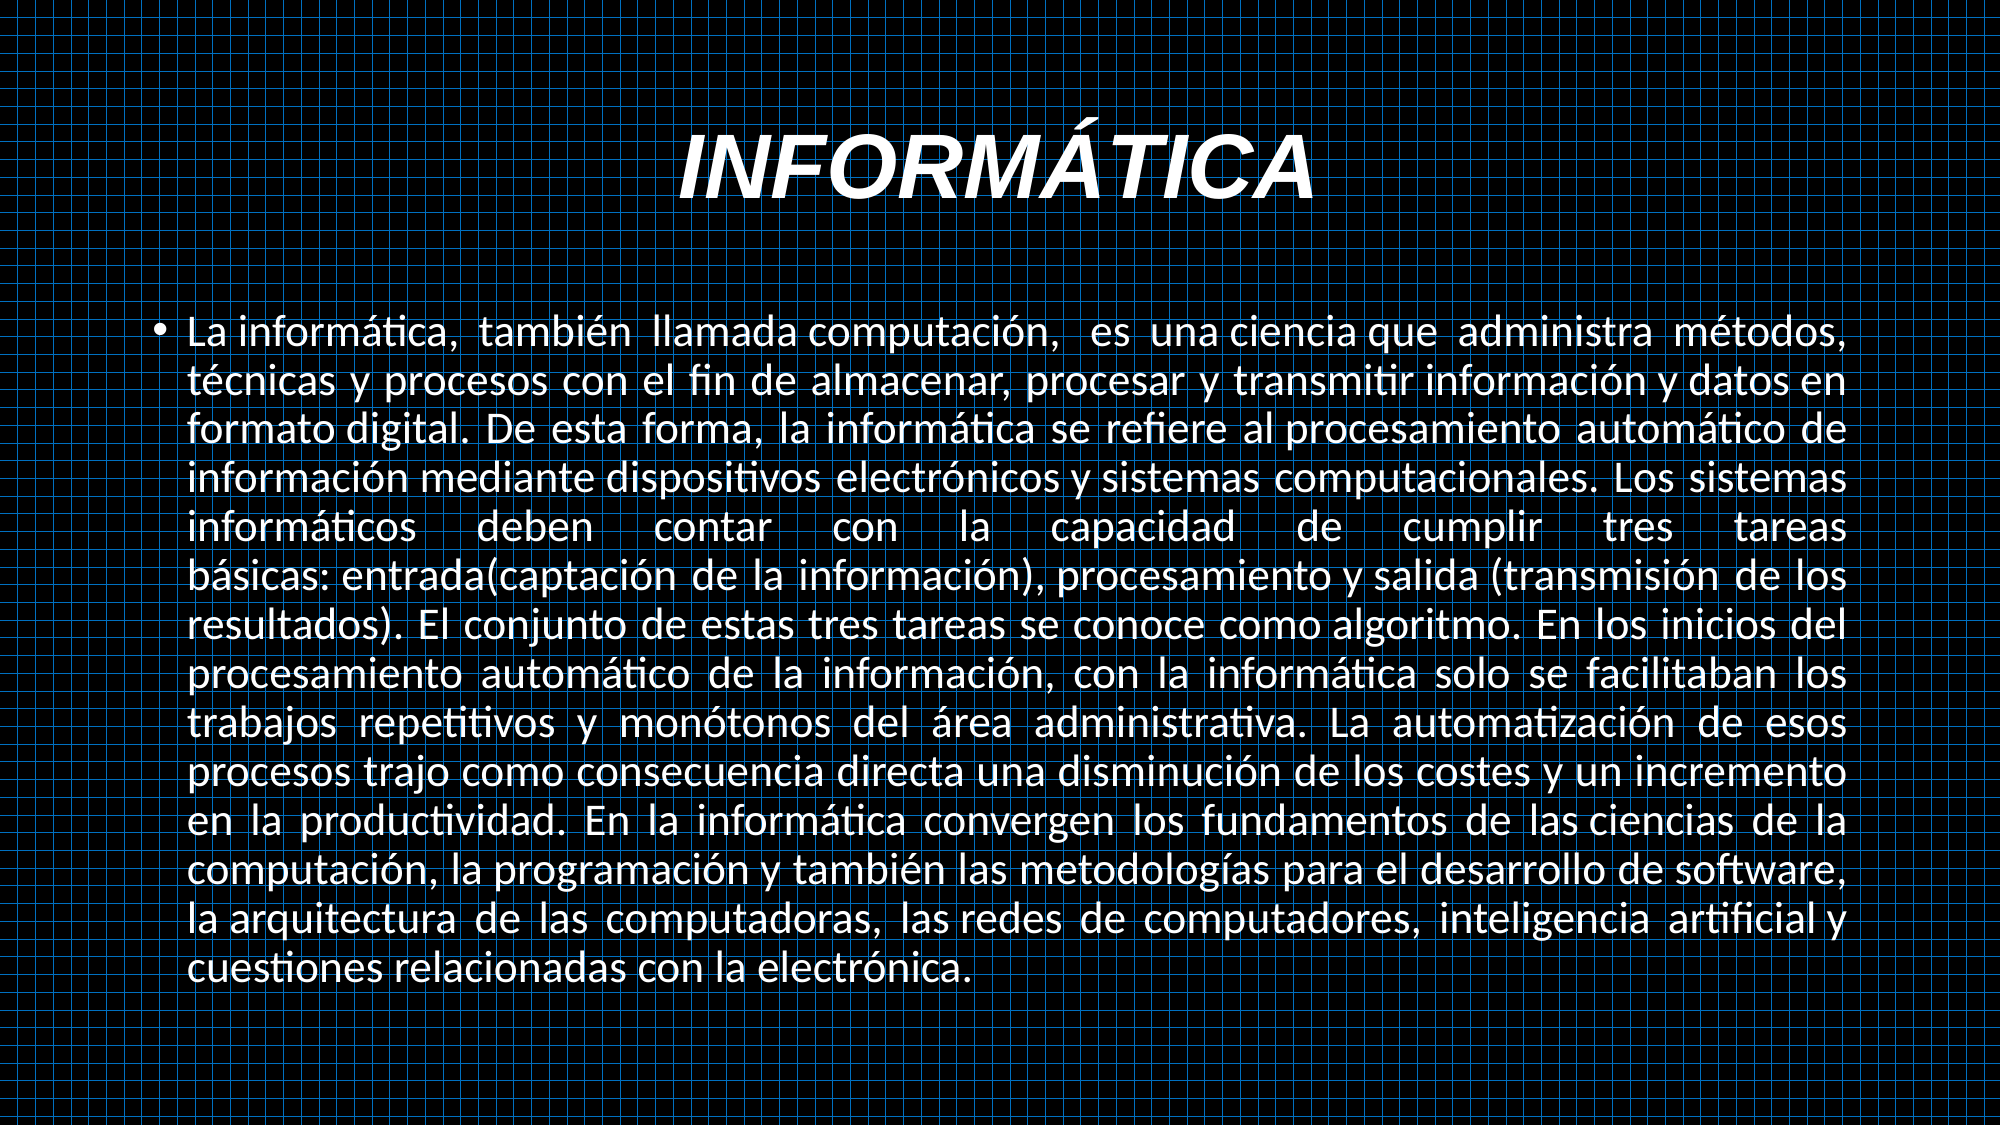

# INFORMÁTICA
La informática, también llamada computación,  es una ciencia que administra métodos, técnicas y procesos con el fin de almacenar, procesar y transmitir información y datos en formato digital. De esta forma, la informática se refiere al procesamiento automático de información mediante dispositivos electrónicos y sistemas computacionales. Los sistemas informáticos deben contar con la capacidad de cumplir tres tareas básicas: entrada(captación de la información), procesamiento y salida (transmisión de los resultados). El conjunto de estas tres tareas se conoce como algoritmo. En los inicios del procesamiento automático de la información, con la informática solo se facilitaban los trabajos repetitivos y monótonos del área administrativa. La automatización de esos procesos trajo como consecuencia directa una disminución de los costes y un incremento en la productividad. En la informática convergen los fundamentos de las ciencias de la computación, la programación y también las metodologías para el desarrollo de software, la arquitectura de las computadoras, las redes de computadores, inteligencia artificial y cuestiones relacionadas con la electrónica.